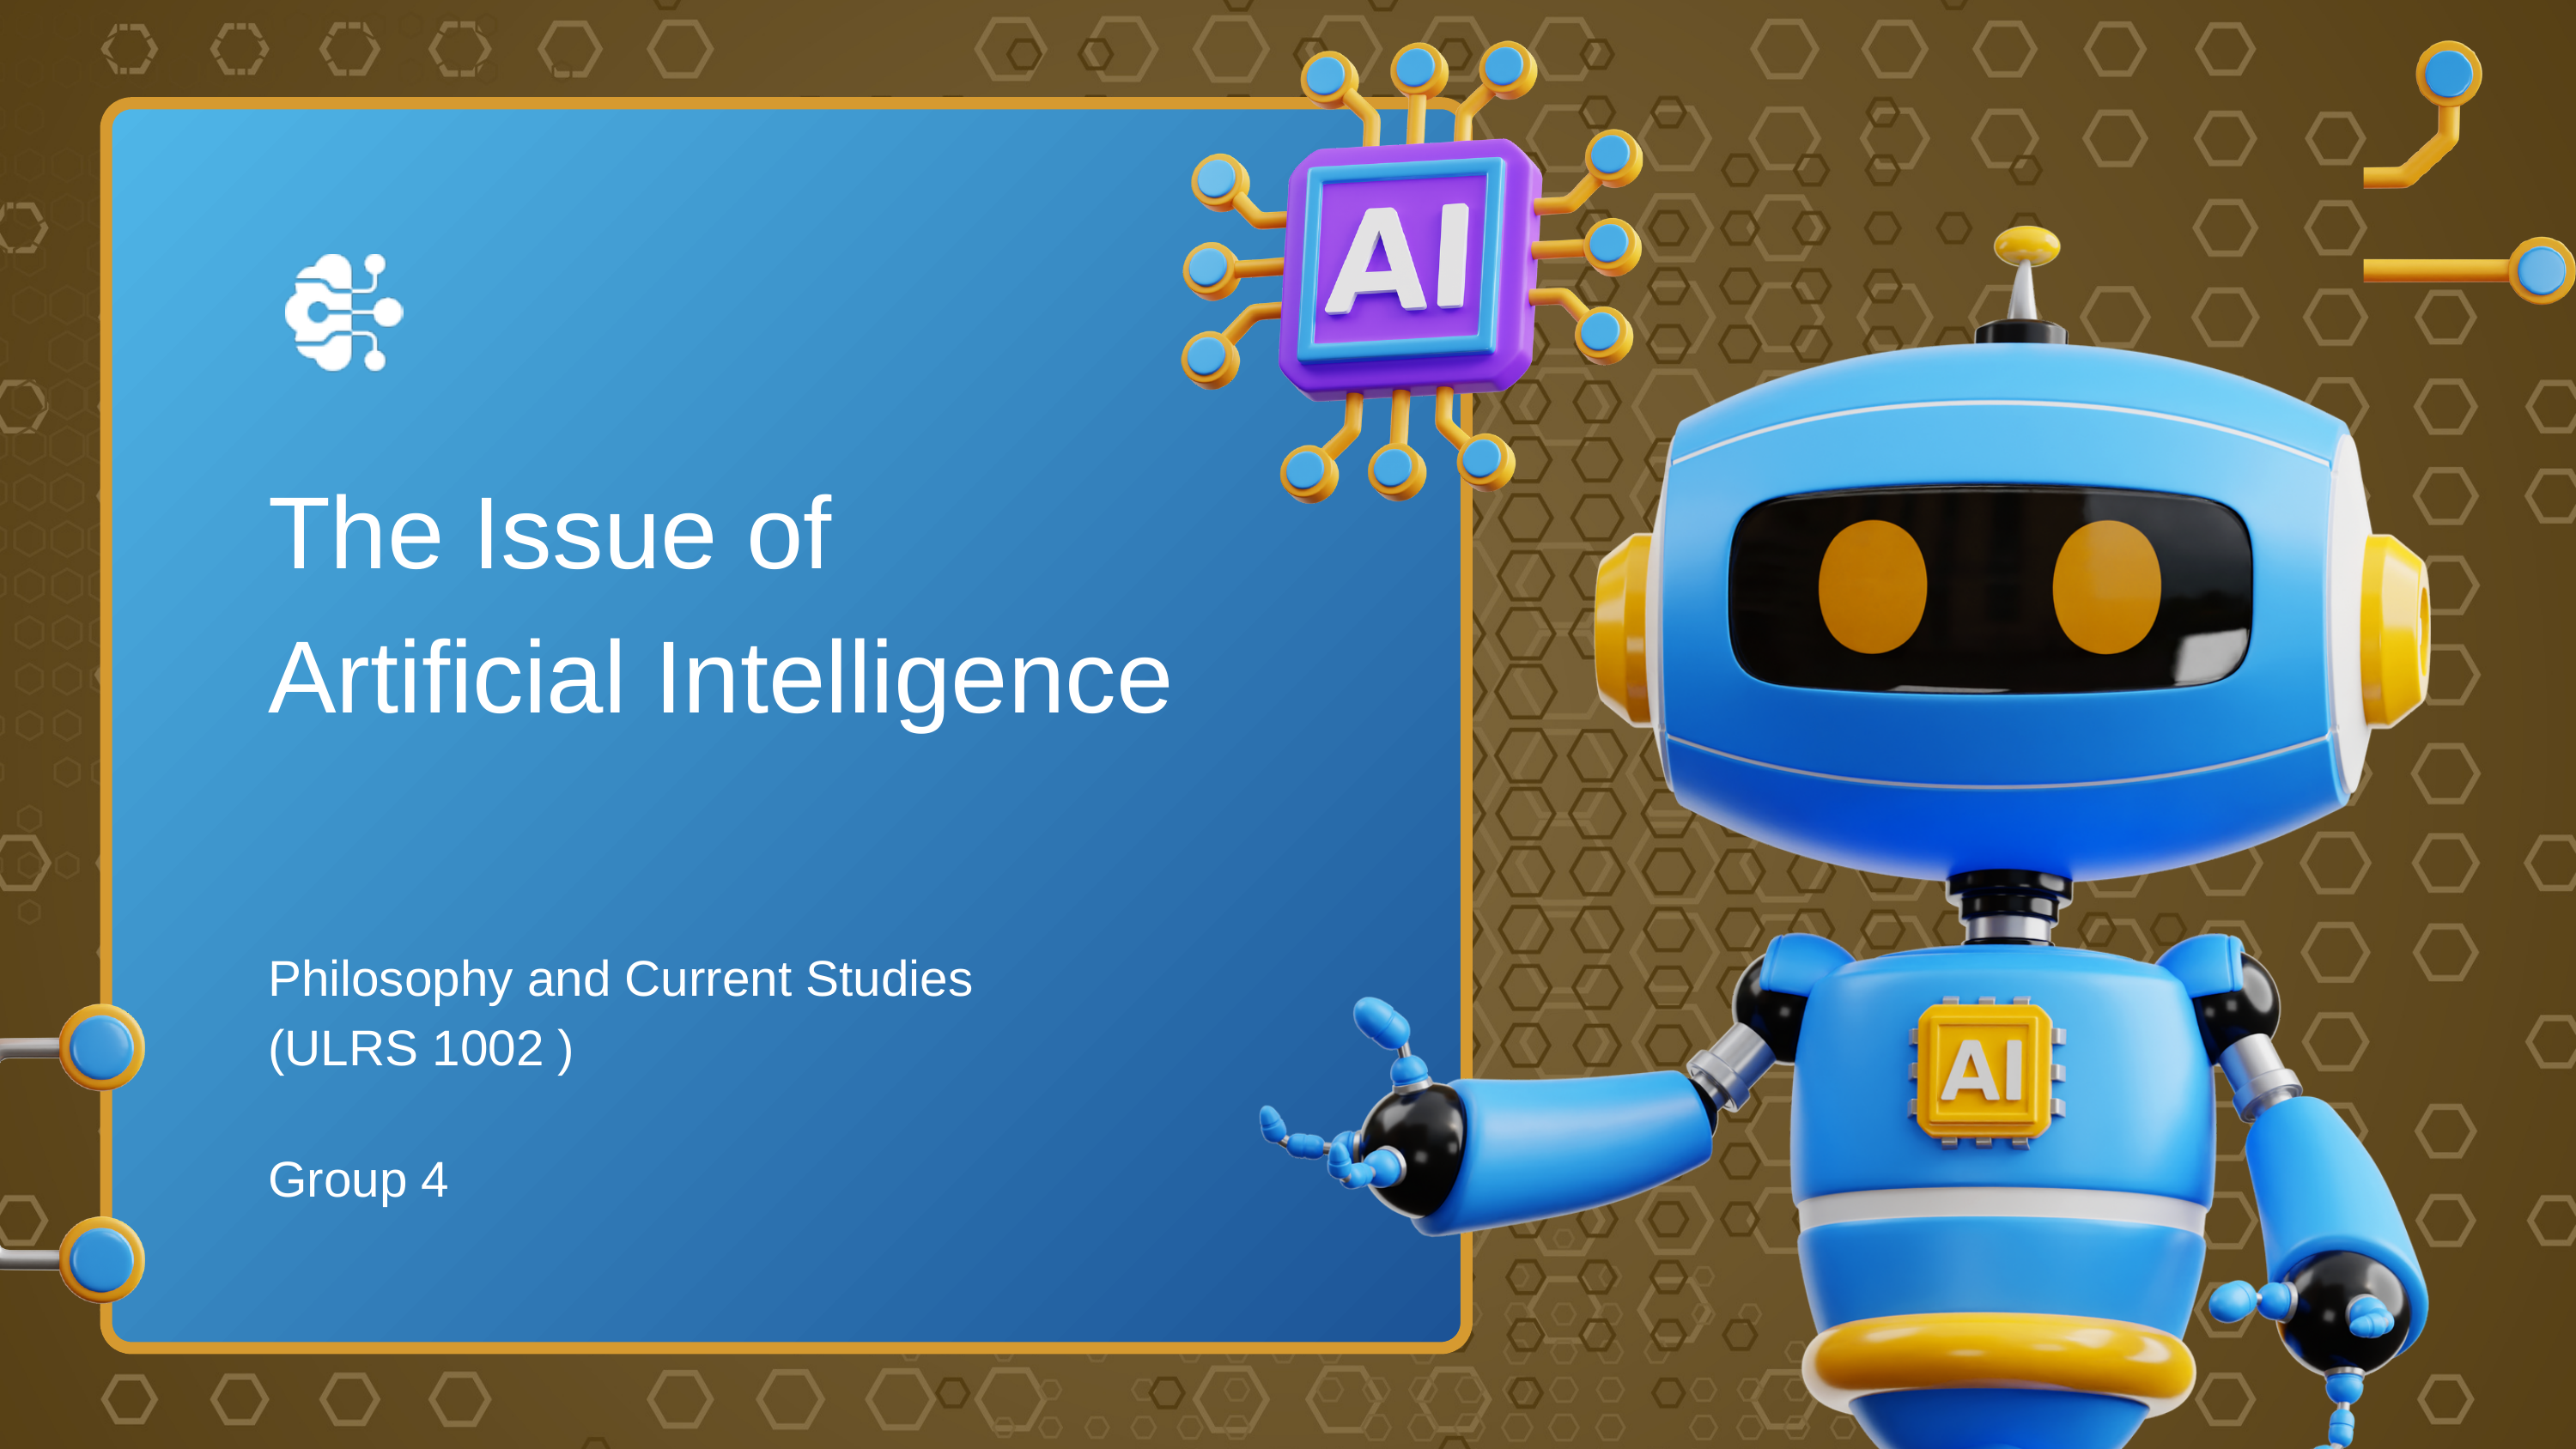

The Issue of
Artificial Intelligence
Philosophy and Current Studies (ULRS 1002 )

Group 4